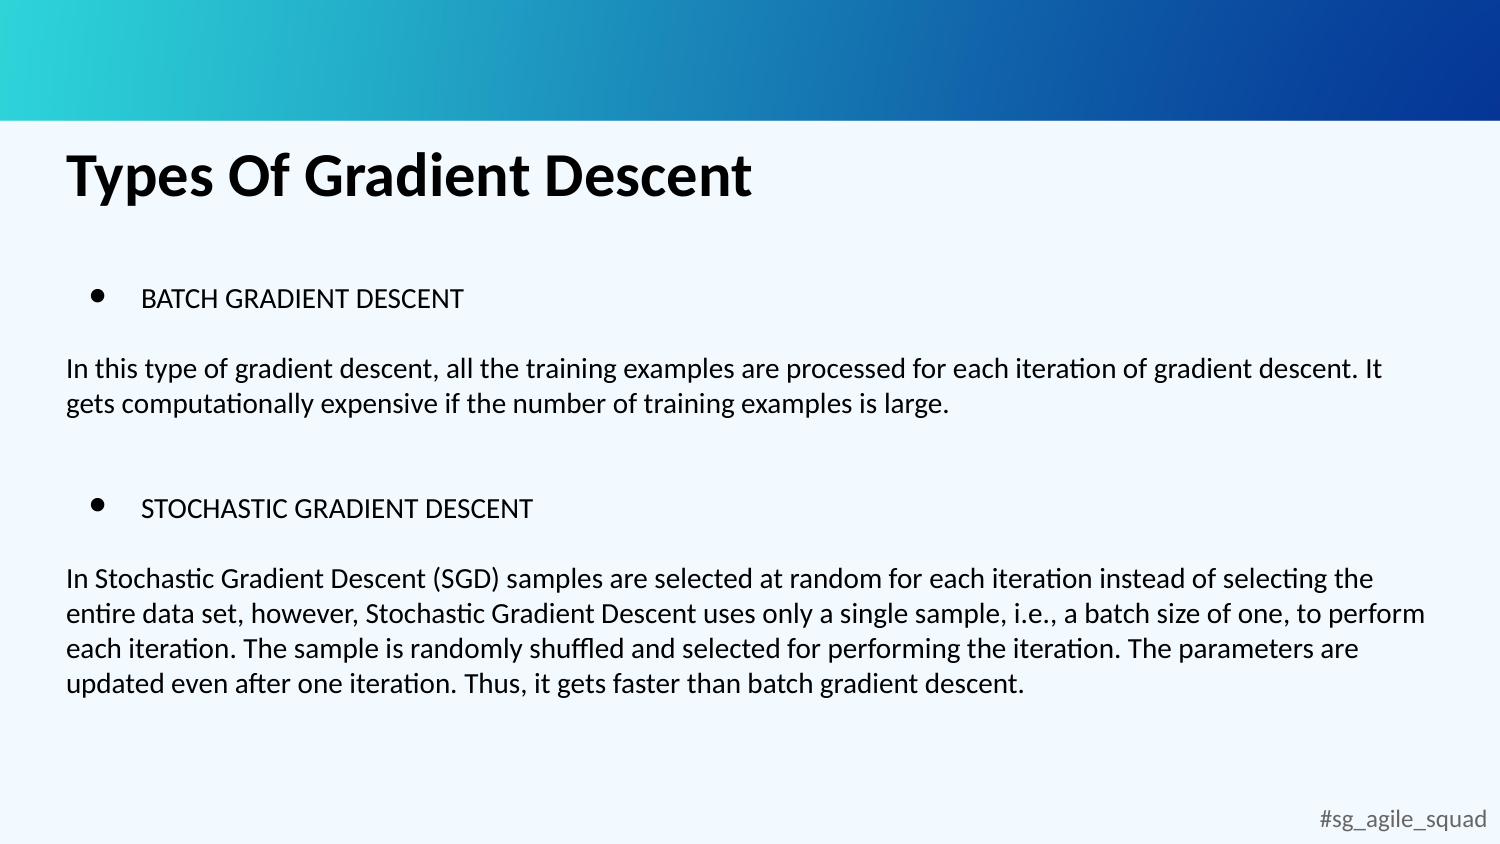

# Types Of Gradient Descent
BATCH GRADIENT DESCENT

In this type of gradient descent, all the training examples are processed for each iteration of gradient descent. It gets computationally expensive if the number of training examples is large.

STOCHASTIC GRADIENT DESCENT

In Stochastic Gradient Descent (SGD) samples are selected at random for each iteration instead of selecting the entire data set, however, Stochastic Gradient Descent uses only a single sample, i.e., a batch size of one, to perform each iteration. The sample is randomly shuffled and selected for performing the iteration. The parameters are updated even after one iteration. Thus, it gets faster than batch gradient descent.

#sg_agile_squad